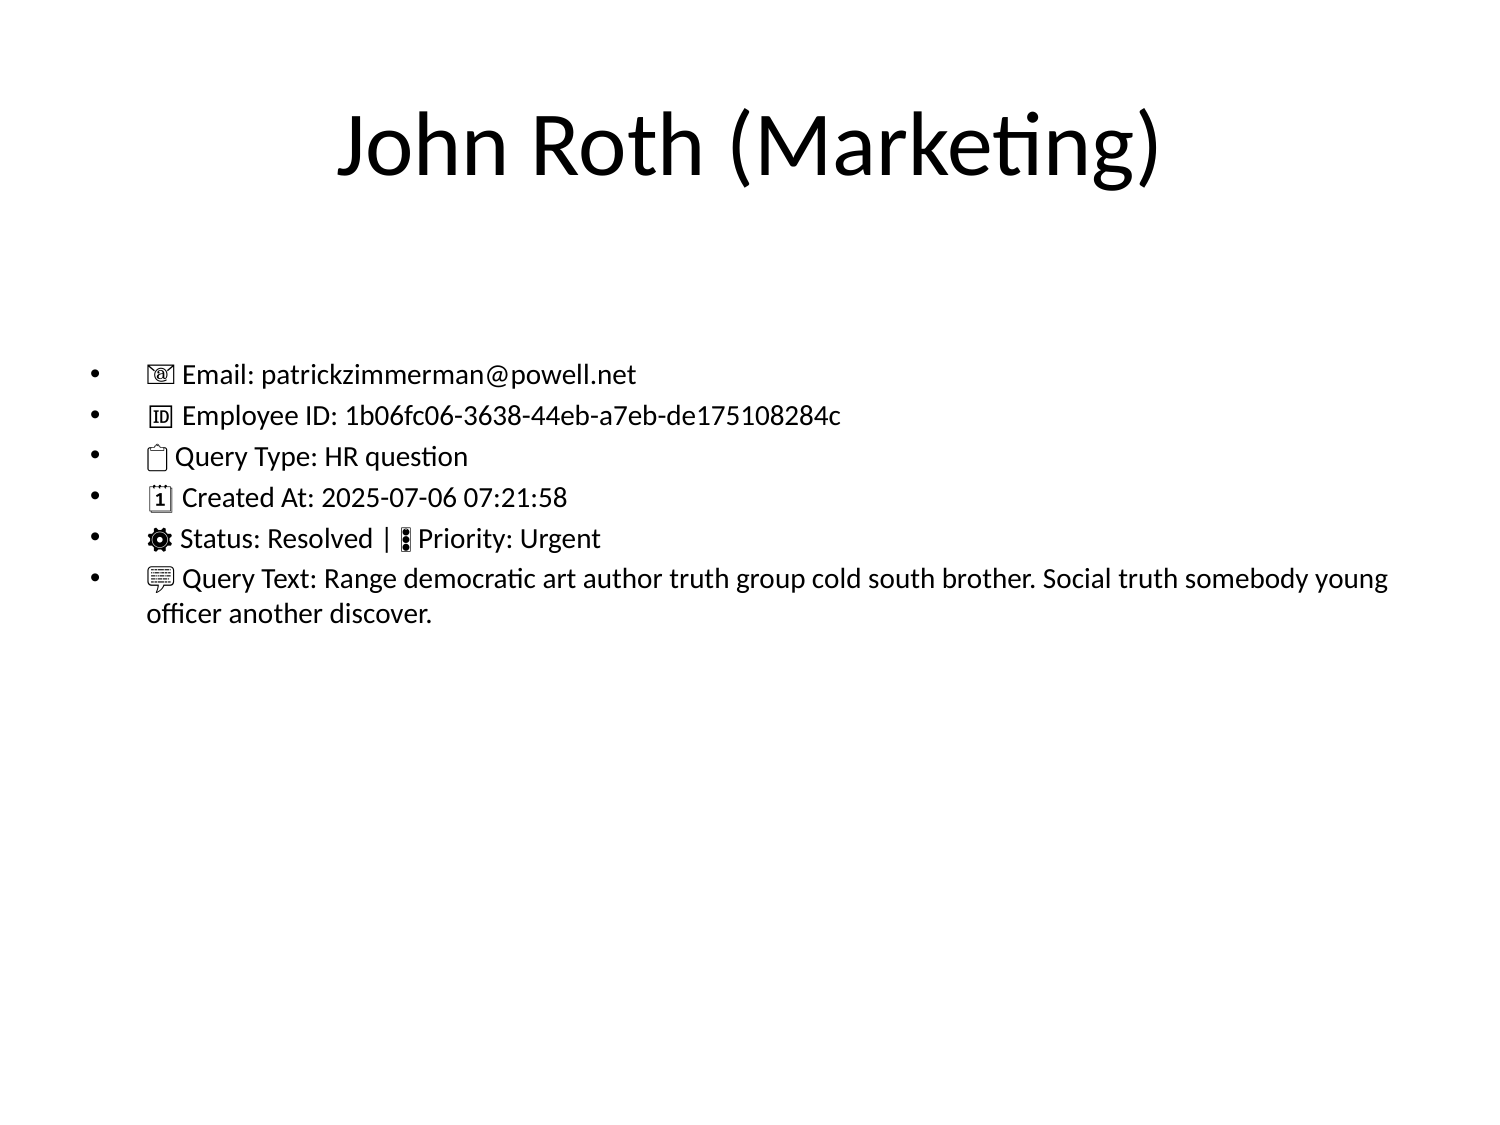

# John Roth (Marketing)

📧 Email: patrickzimmerman@powell.net
🆔 Employee ID: 1b06fc06-3638-44eb-a7eb-de175108284c
📋 Query Type: HR question
🗓 Created At: 2025-07-06 07:21:58
⚙ Status: Resolved | 🚦 Priority: Urgent
💬 Query Text: Range democratic art author truth group cold south brother. Social truth somebody young officer another discover.